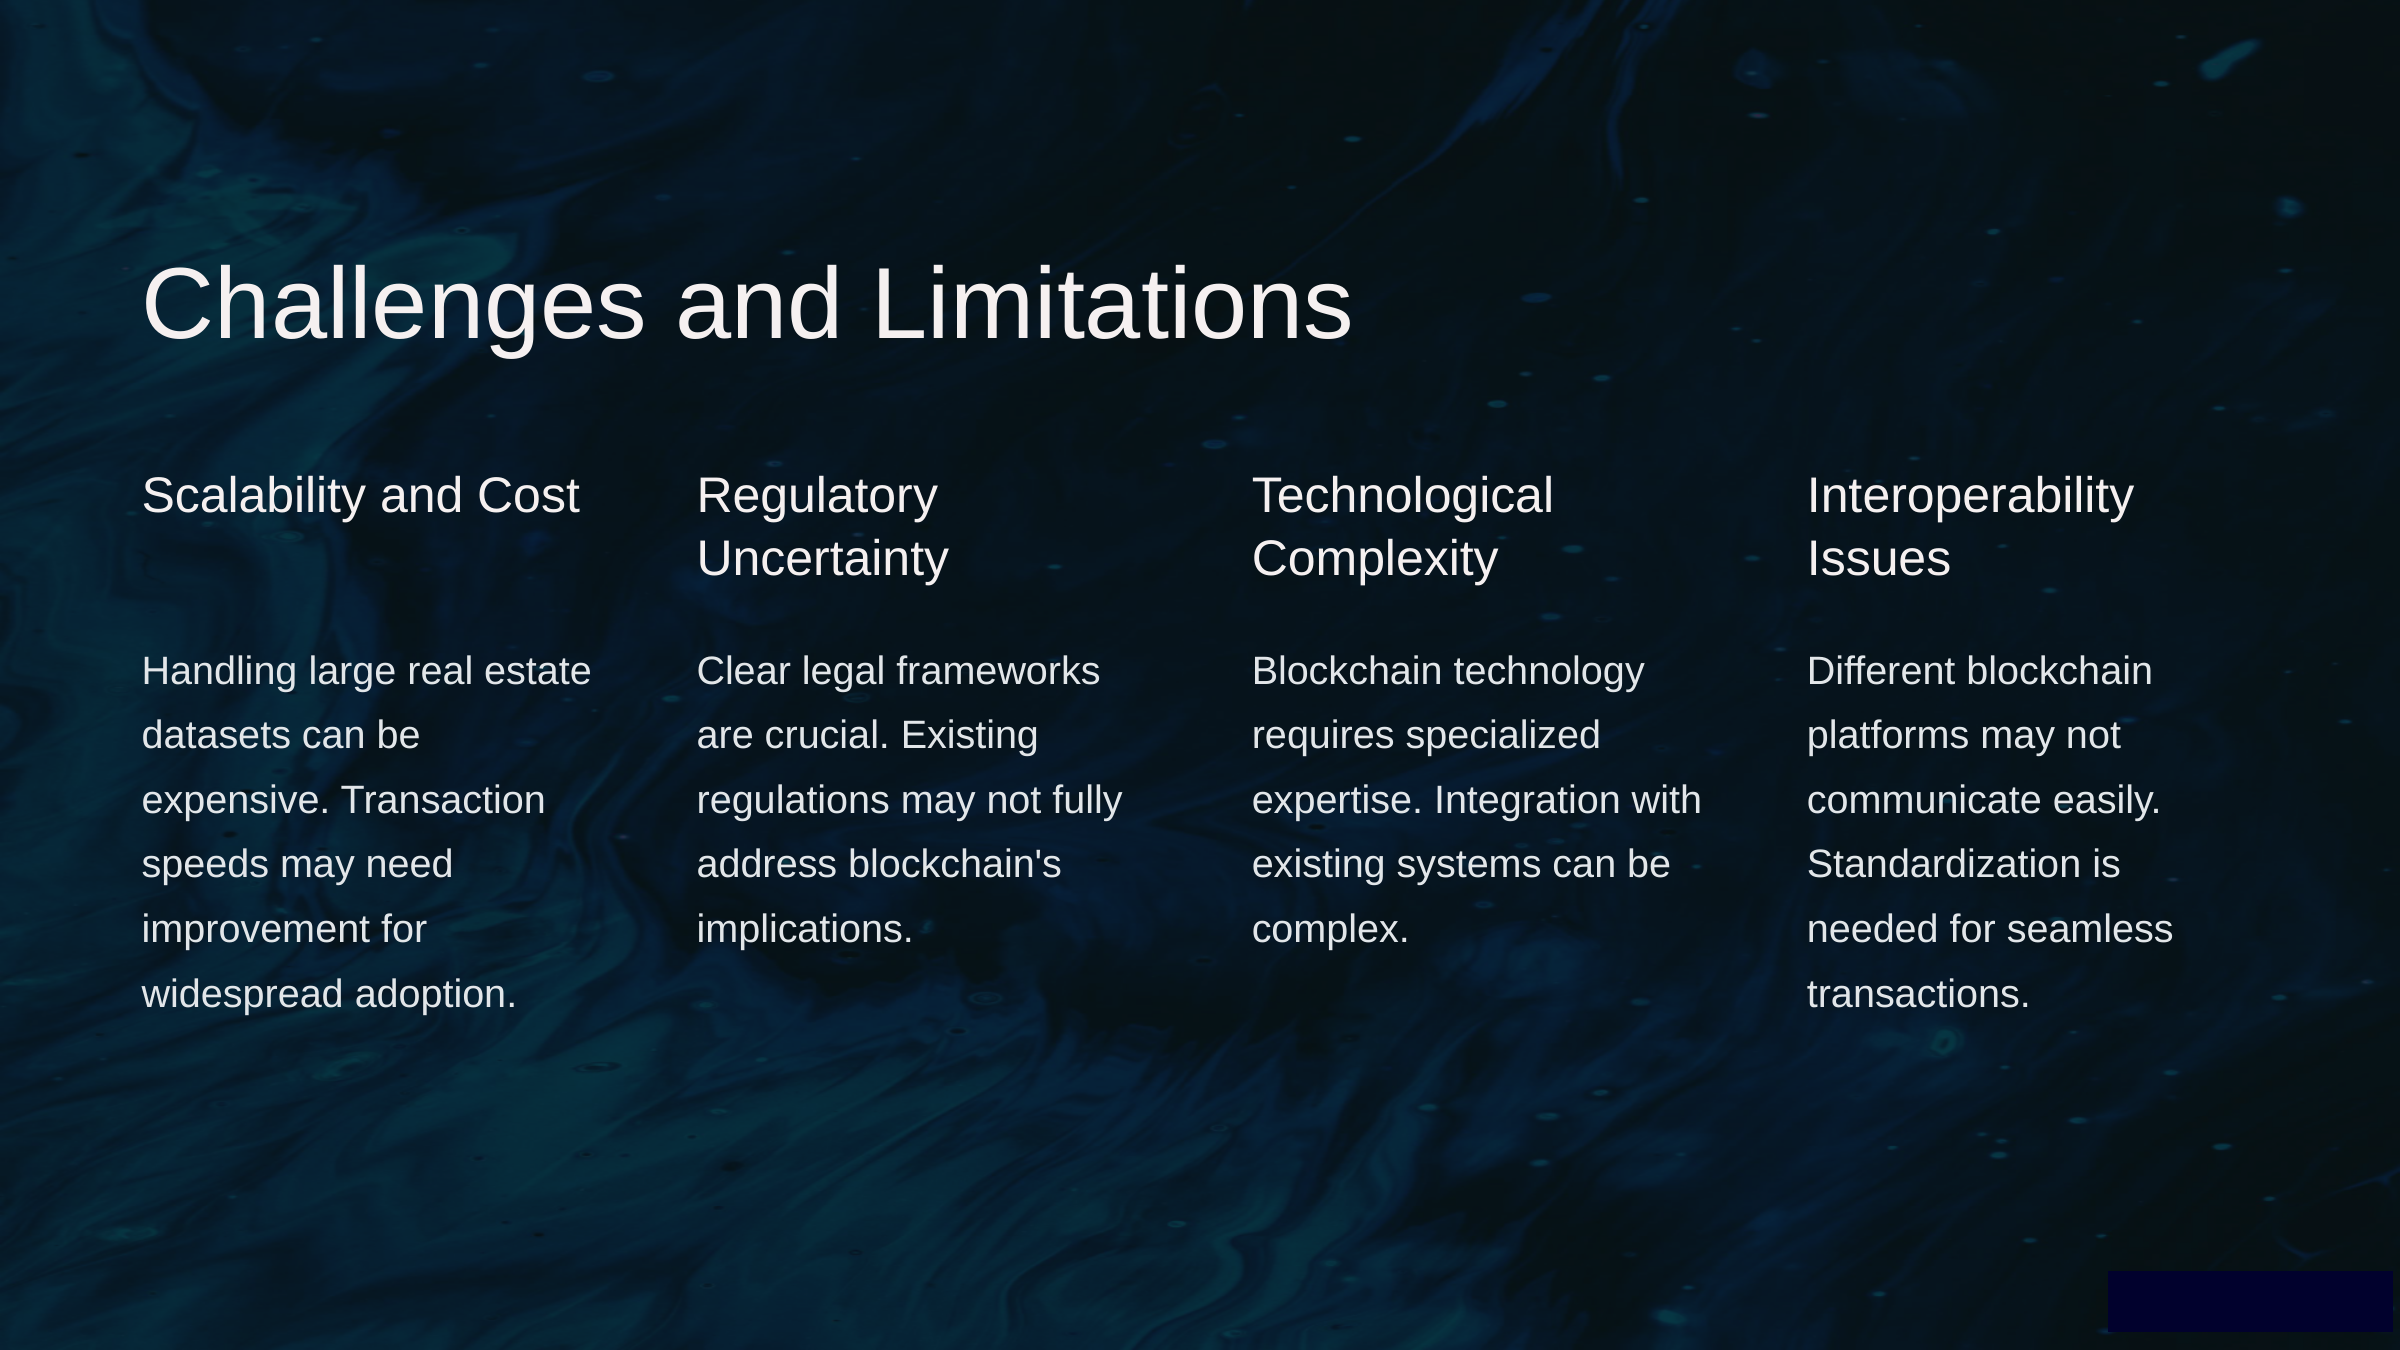

Challenges and Limitations
Scalability and Cost
Regulatory Uncertainty
Technological Complexity
Interoperability Issues
Handling large real estate datasets can be expensive. Transaction speeds may need improvement for widespread adoption.
Clear legal frameworks are crucial. Existing regulations may not fully address blockchain's implications.
Blockchain technology requires specialized expertise. Integration with existing systems can be complex.
Different blockchain platforms may not communicate easily. Standardization is needed for seamless transactions.